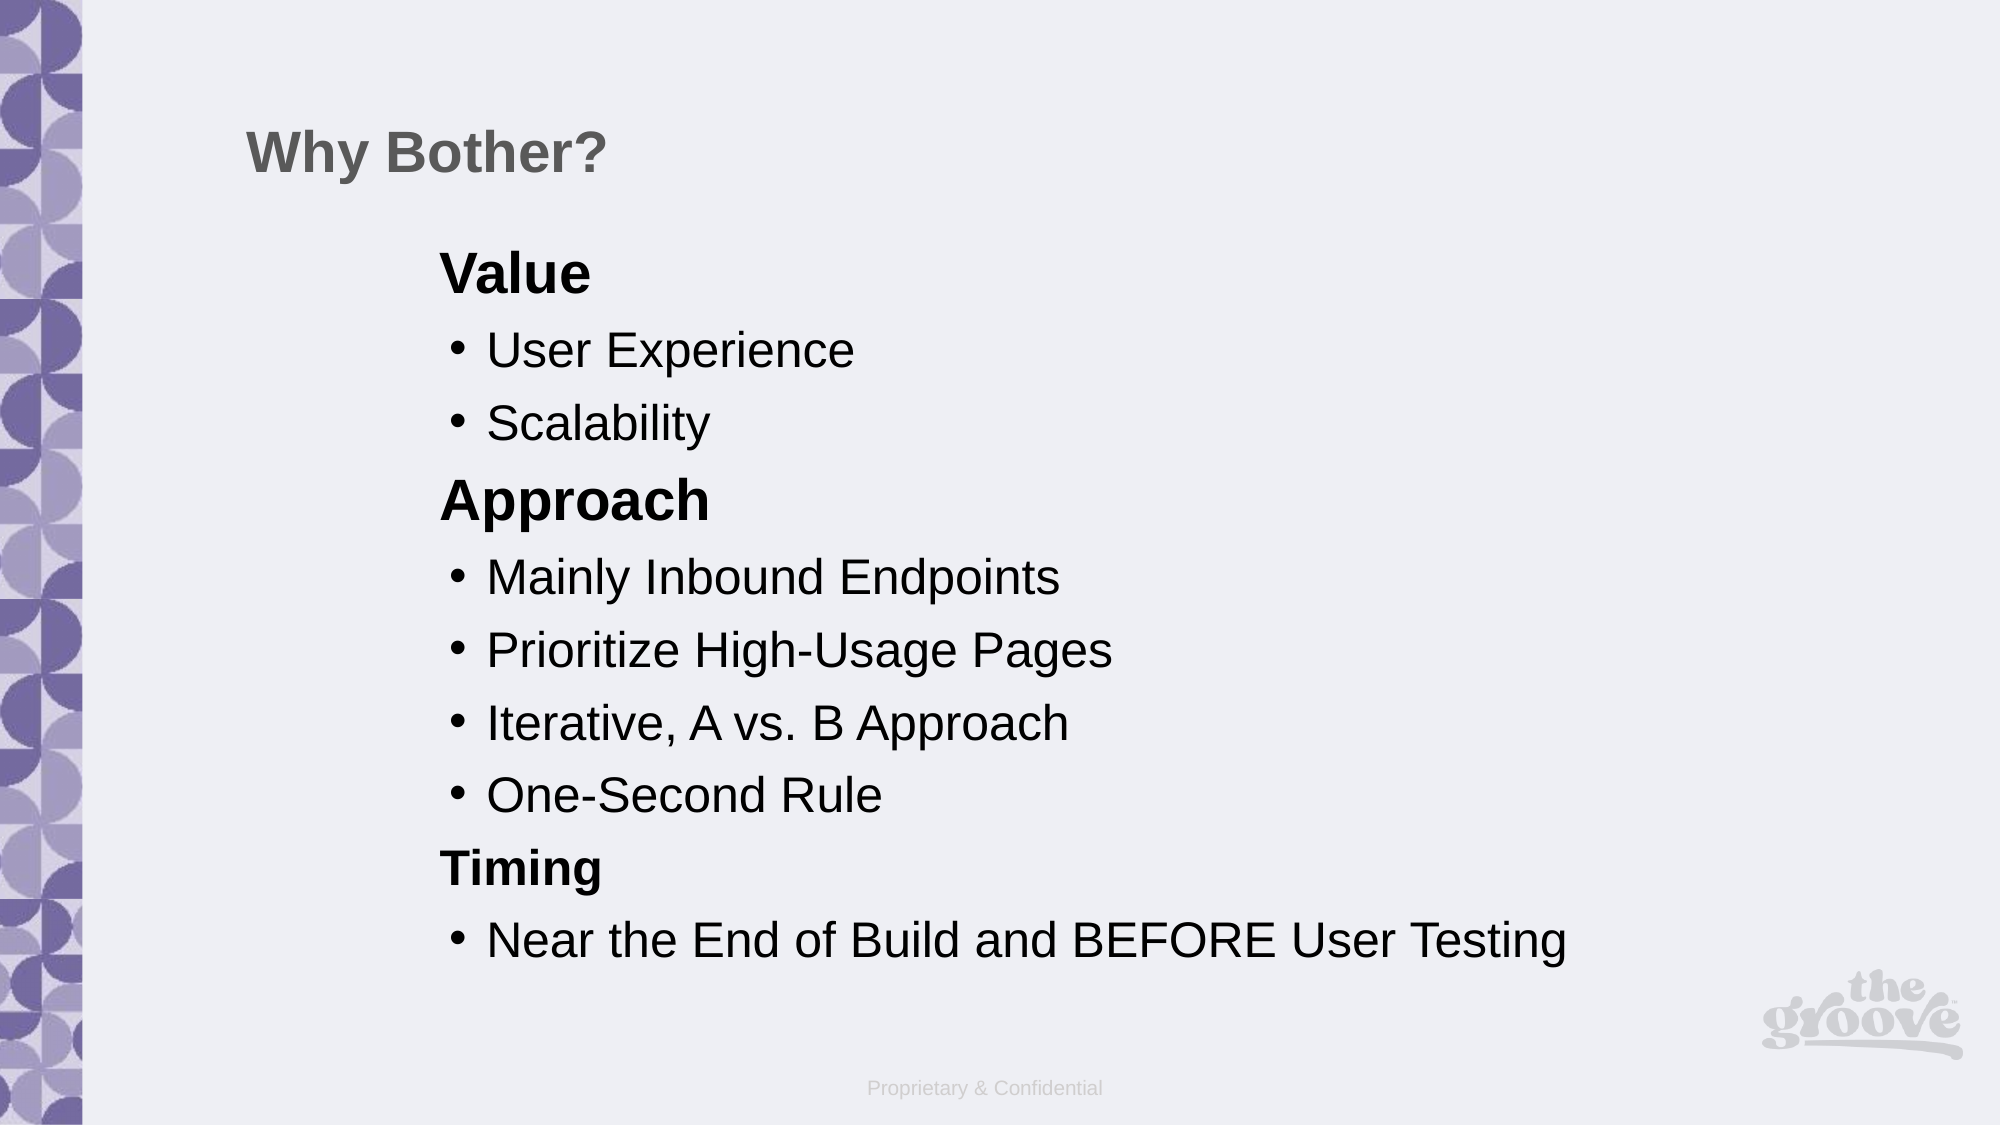

# Why Bother?
Value
User Experience
Scalability
Approach
Mainly Inbound Endpoints
Prioritize High-Usage Pages
Iterative, A vs. B Approach
One-Second Rule
Timing
Near the End of Build and BEFORE User Testing